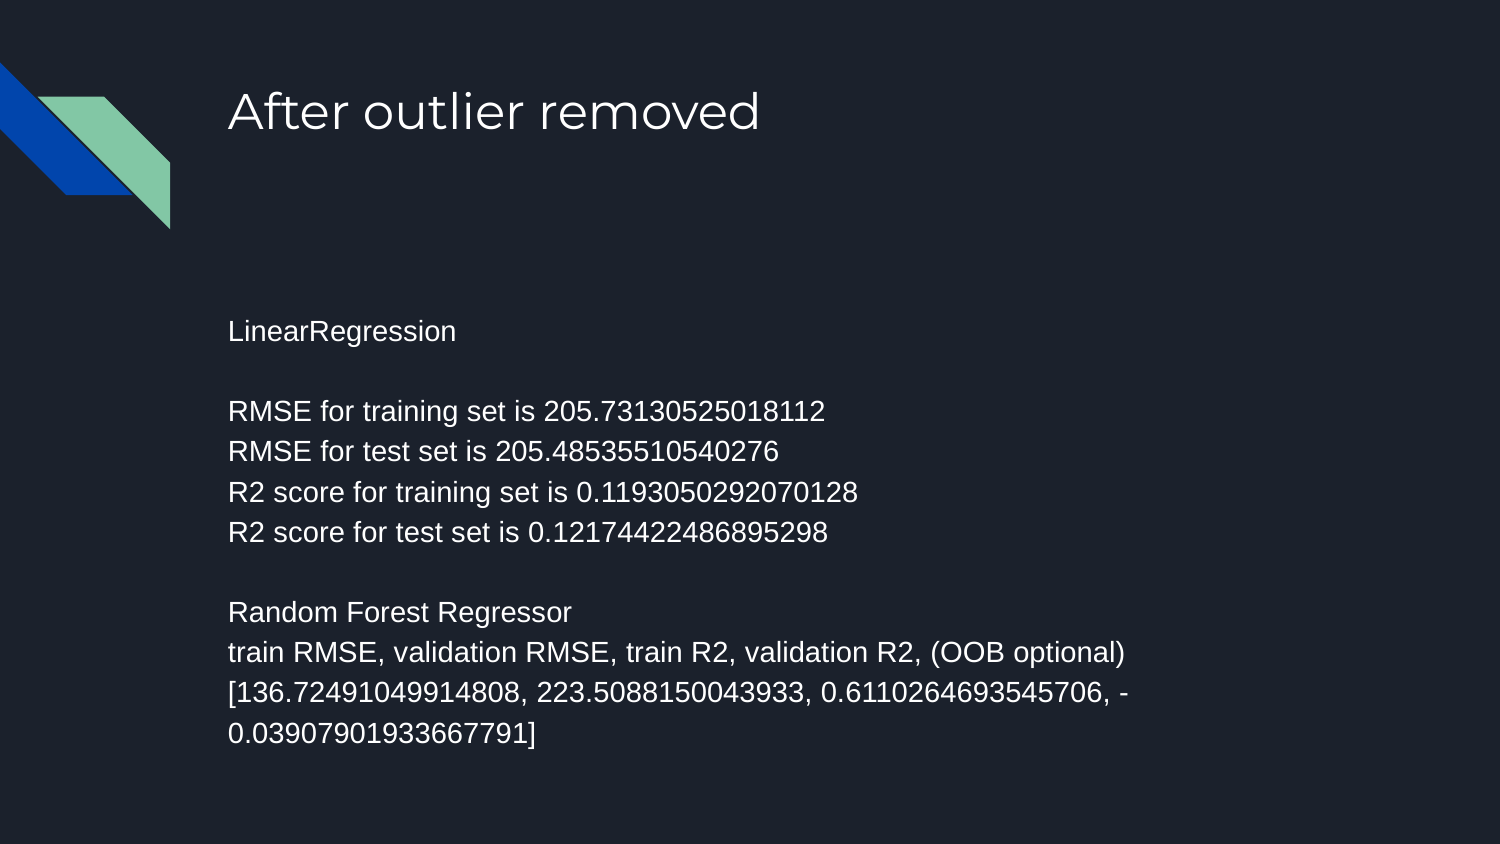

# After outlier removed

LinearRegression

RMSE for training set is 205.73130525018112
RMSE for test set is 205.48535510540276
R2 score for training set is 0.1193050292070128
R2 score for test set is 0.12174422486895298

Random Forest Regressor
train RMSE, validation RMSE, train R2, validation R2, (OOB optional)
[136.72491049914808, 223.5088150043933, 0.6110264693545706, -0.03907901933667791]